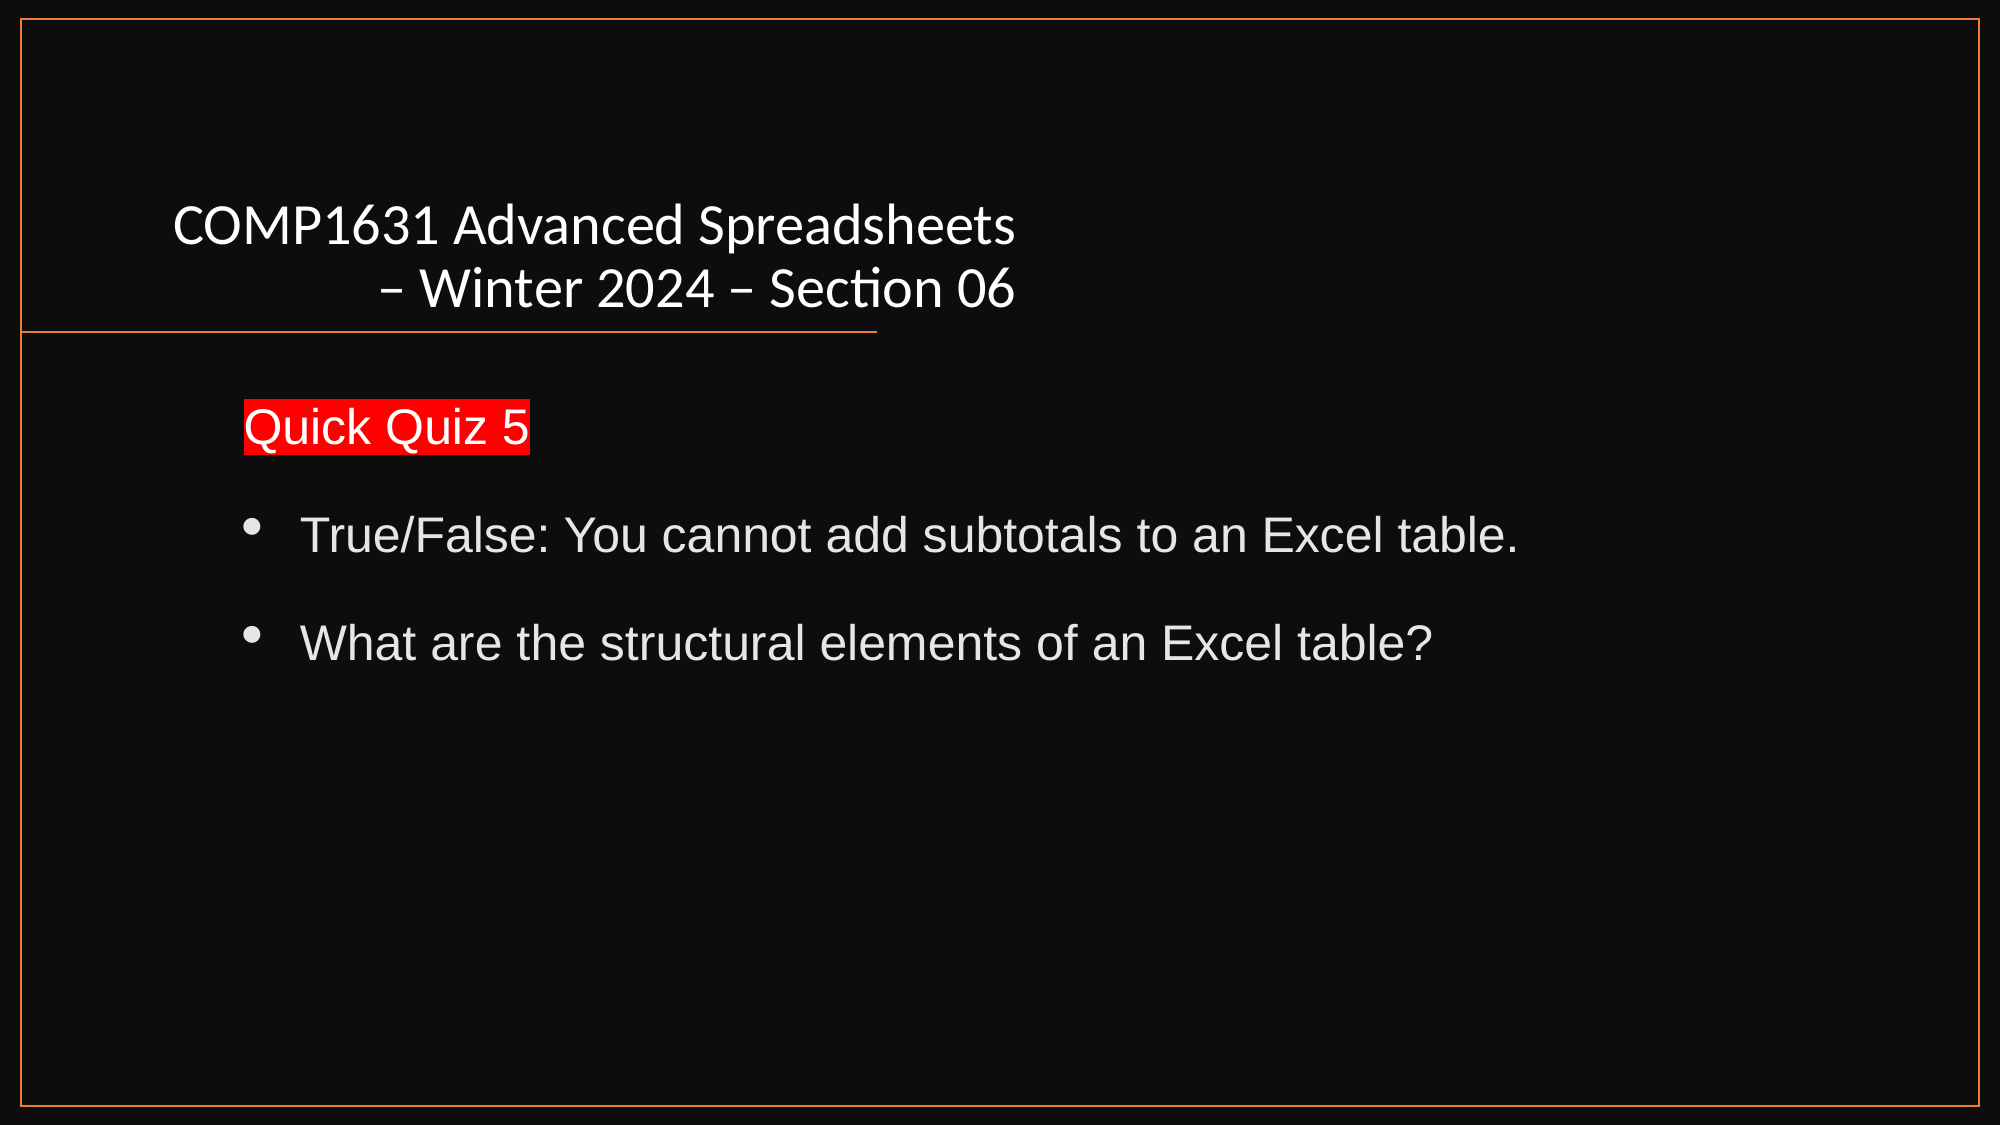

# COMP1631 Advanced Spreadsheets – Winter 2024 – Section 06
Quick Quiz 5

True/False: You cannot add subtotals to an Excel table.

What are the structural elements of an Excel table?